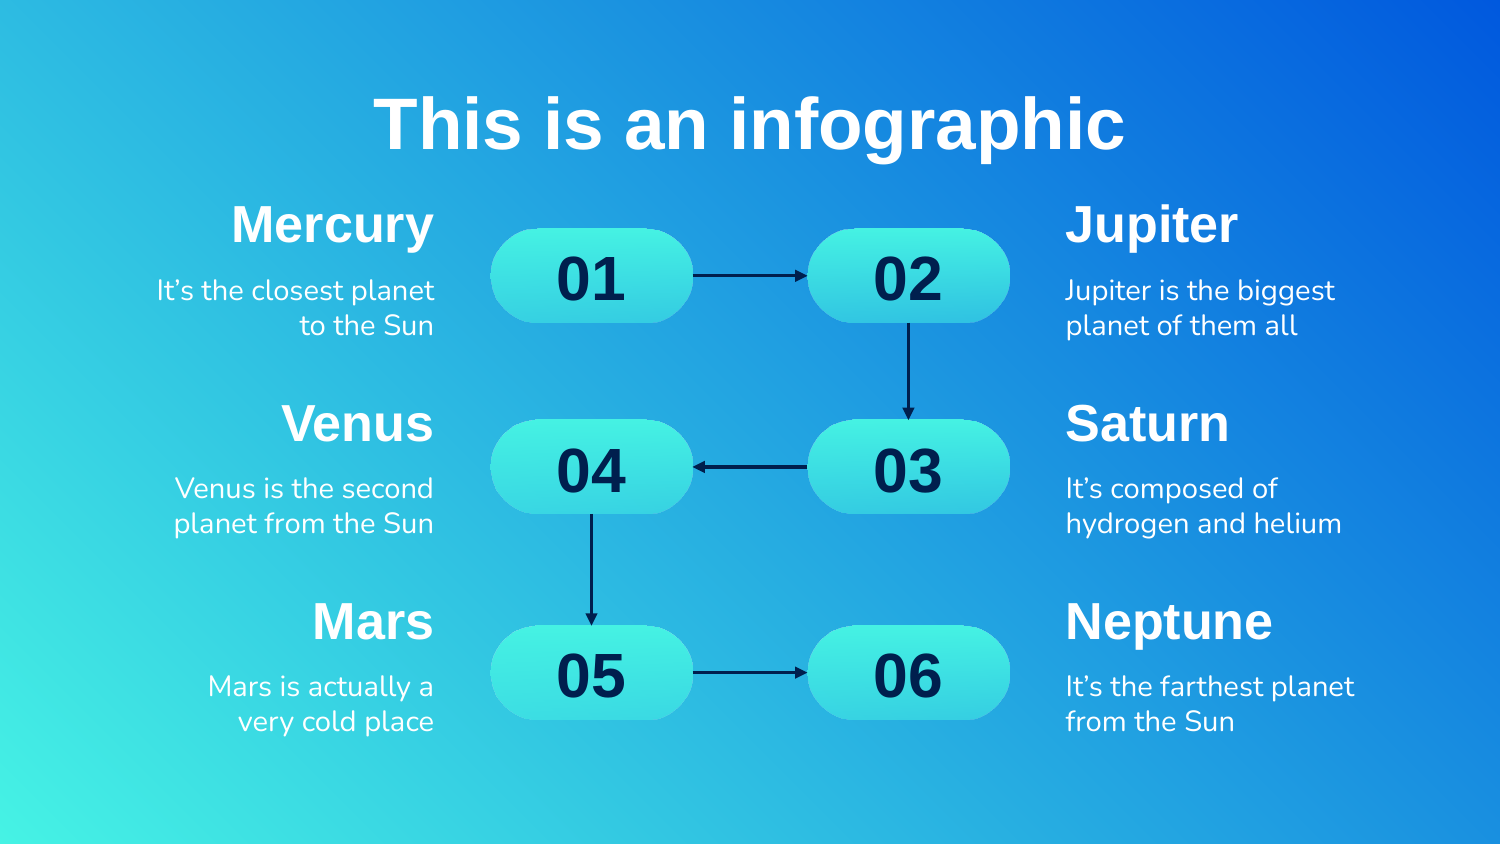

# This is an infographic
Mercury
Jupiter
01
02
It’s the closest planet to the Sun
Jupiter is the biggest planet of them all
Venus
Saturn
04
03
Venus is the second planet from the Sun
It’s composed of hydrogen and helium
Mars
Neptune
05
06
Mars is actually a very cold place
It’s the farthest planet from the Sun